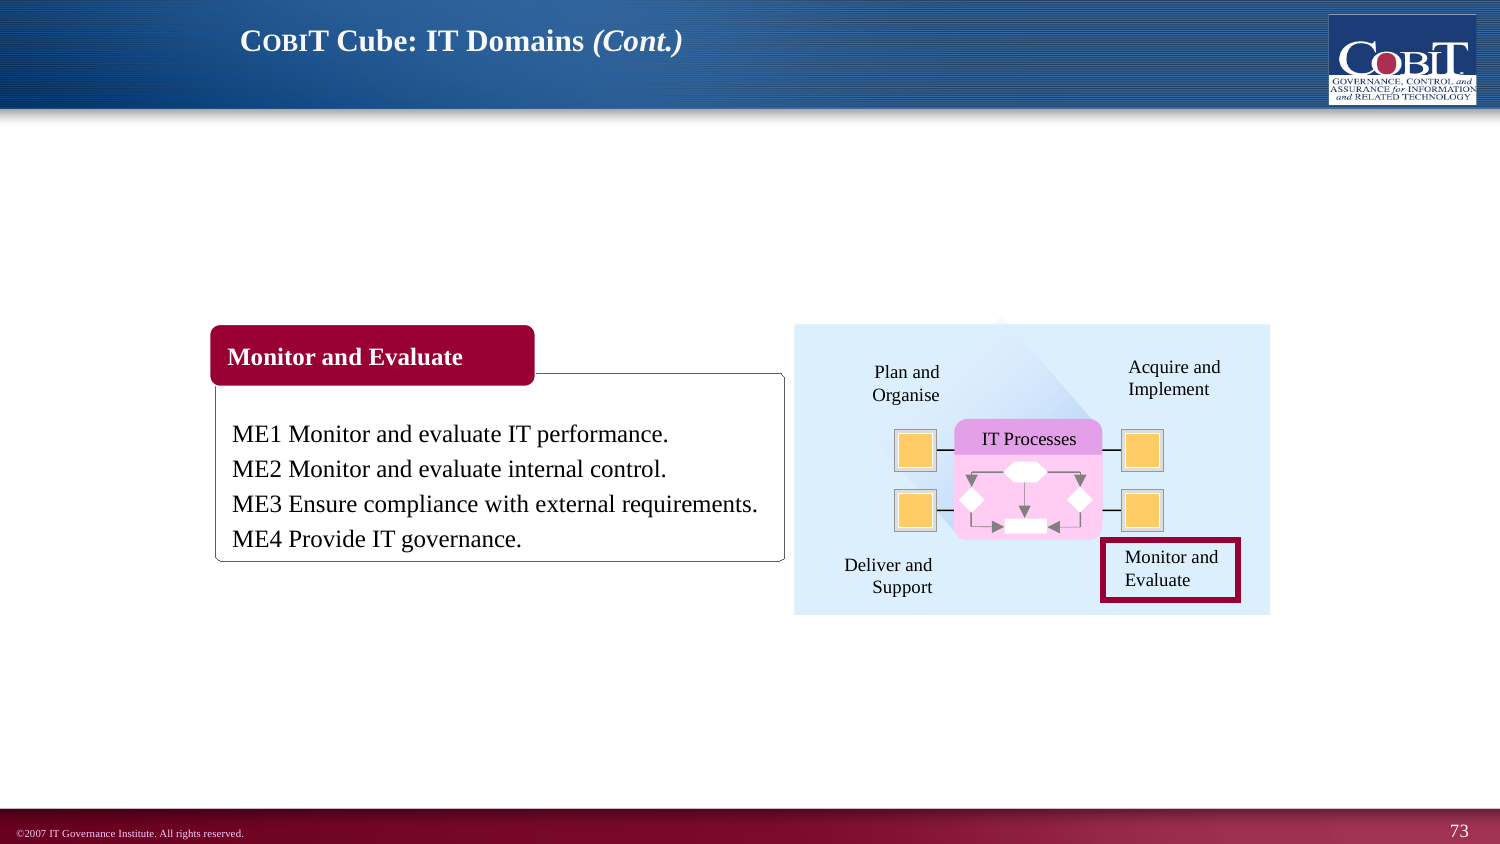

COBIT Cube: IT Domains (Cont.)
Monitor and Evaluate

ME1 Monitor and evaluate IT performance.
ME2 Monitor and evaluate internal control.
ME3 Ensure compliance with external requirements.
ME4 Provide IT governance.

Acquire and Implement
Plan and Organise

IT Processes

Monitor and Evaluate

Deliver and Support